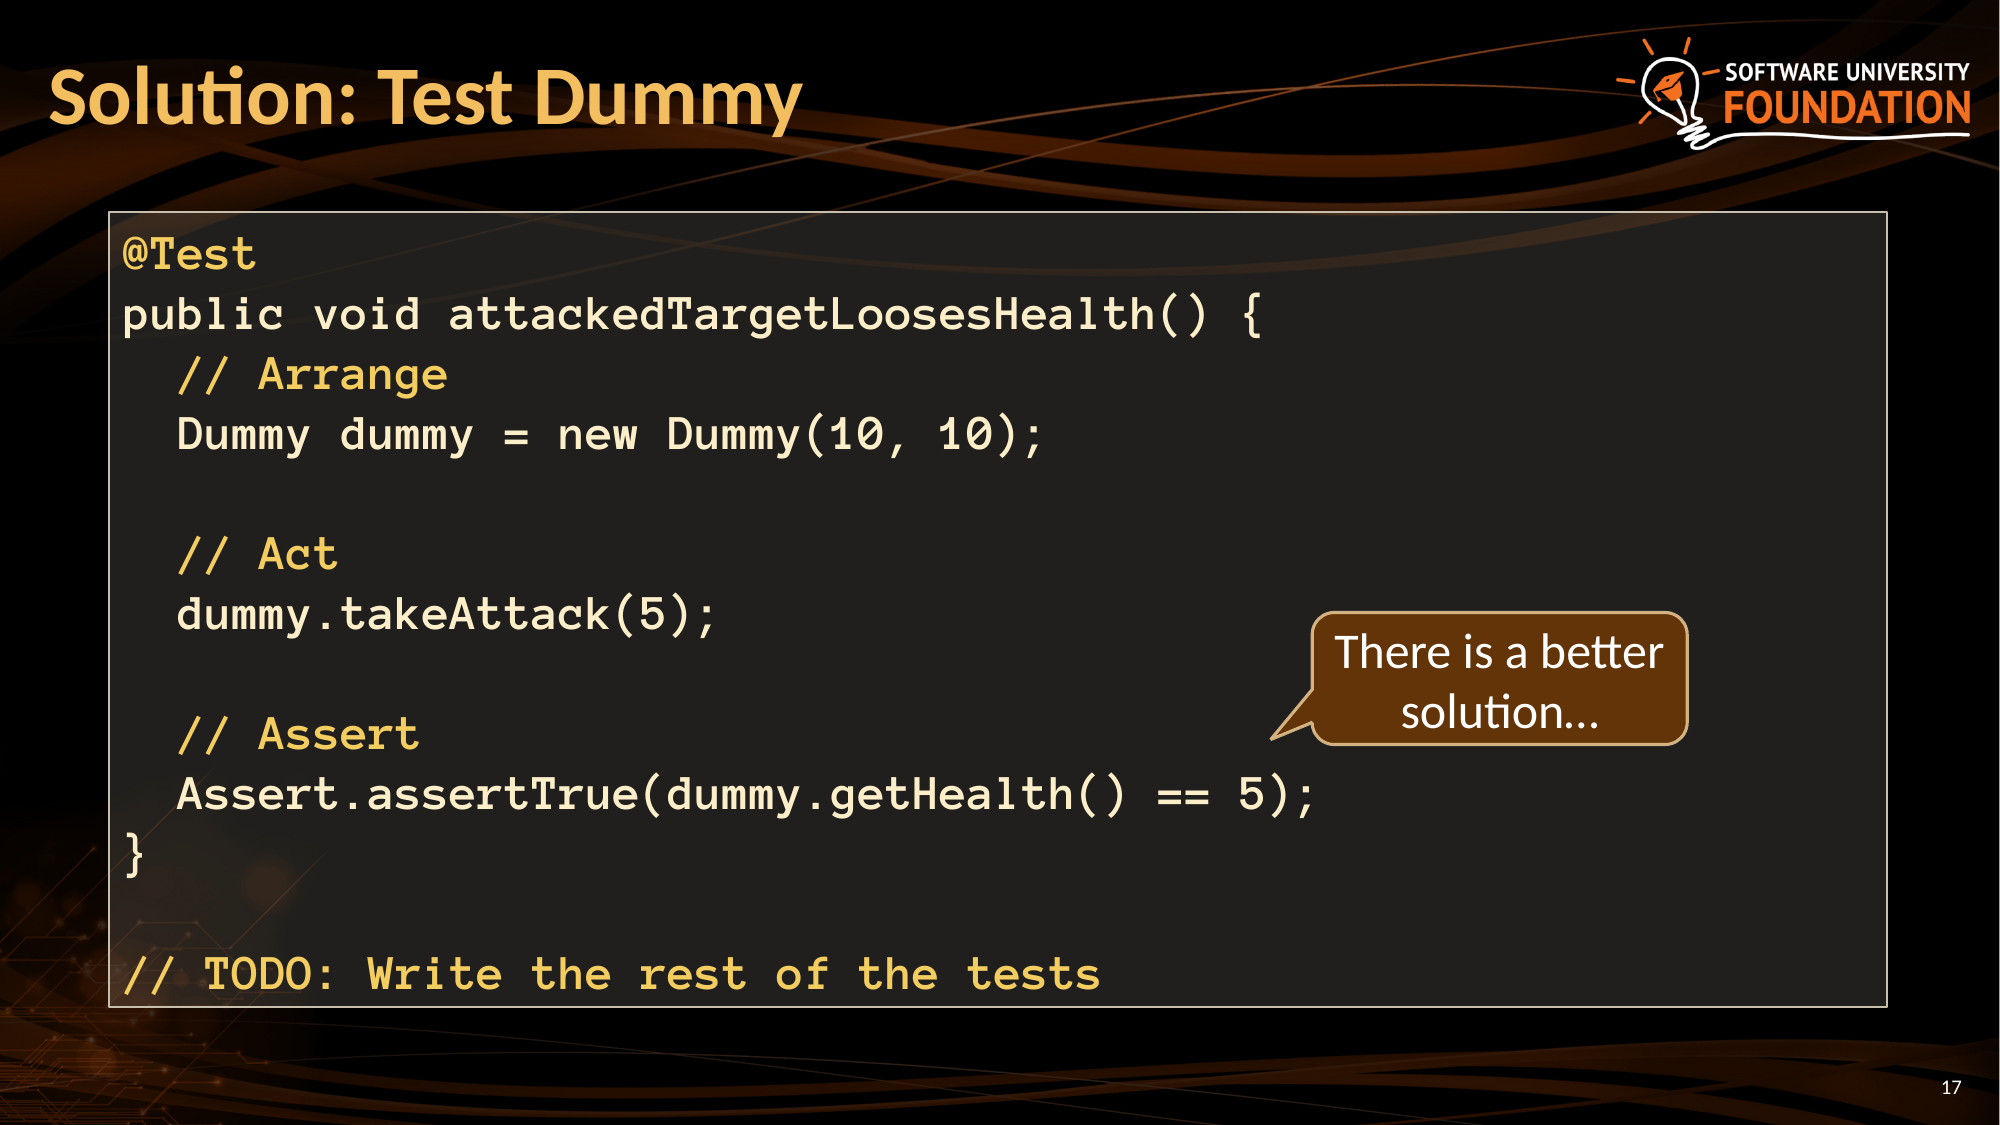

# Solution: Test Dummy
@Test
public void attackedTargetLoosesHealth() {
  // Arrange
  Dummy dummy = new Dummy(10, 10);

  // Act
  dummy.takeAttack(5);

  // Assert
  Assert.assertTrue(dummy.getHealth() == 5);
}

// TODO: Write the rest of the tests
There is a better solution…
17